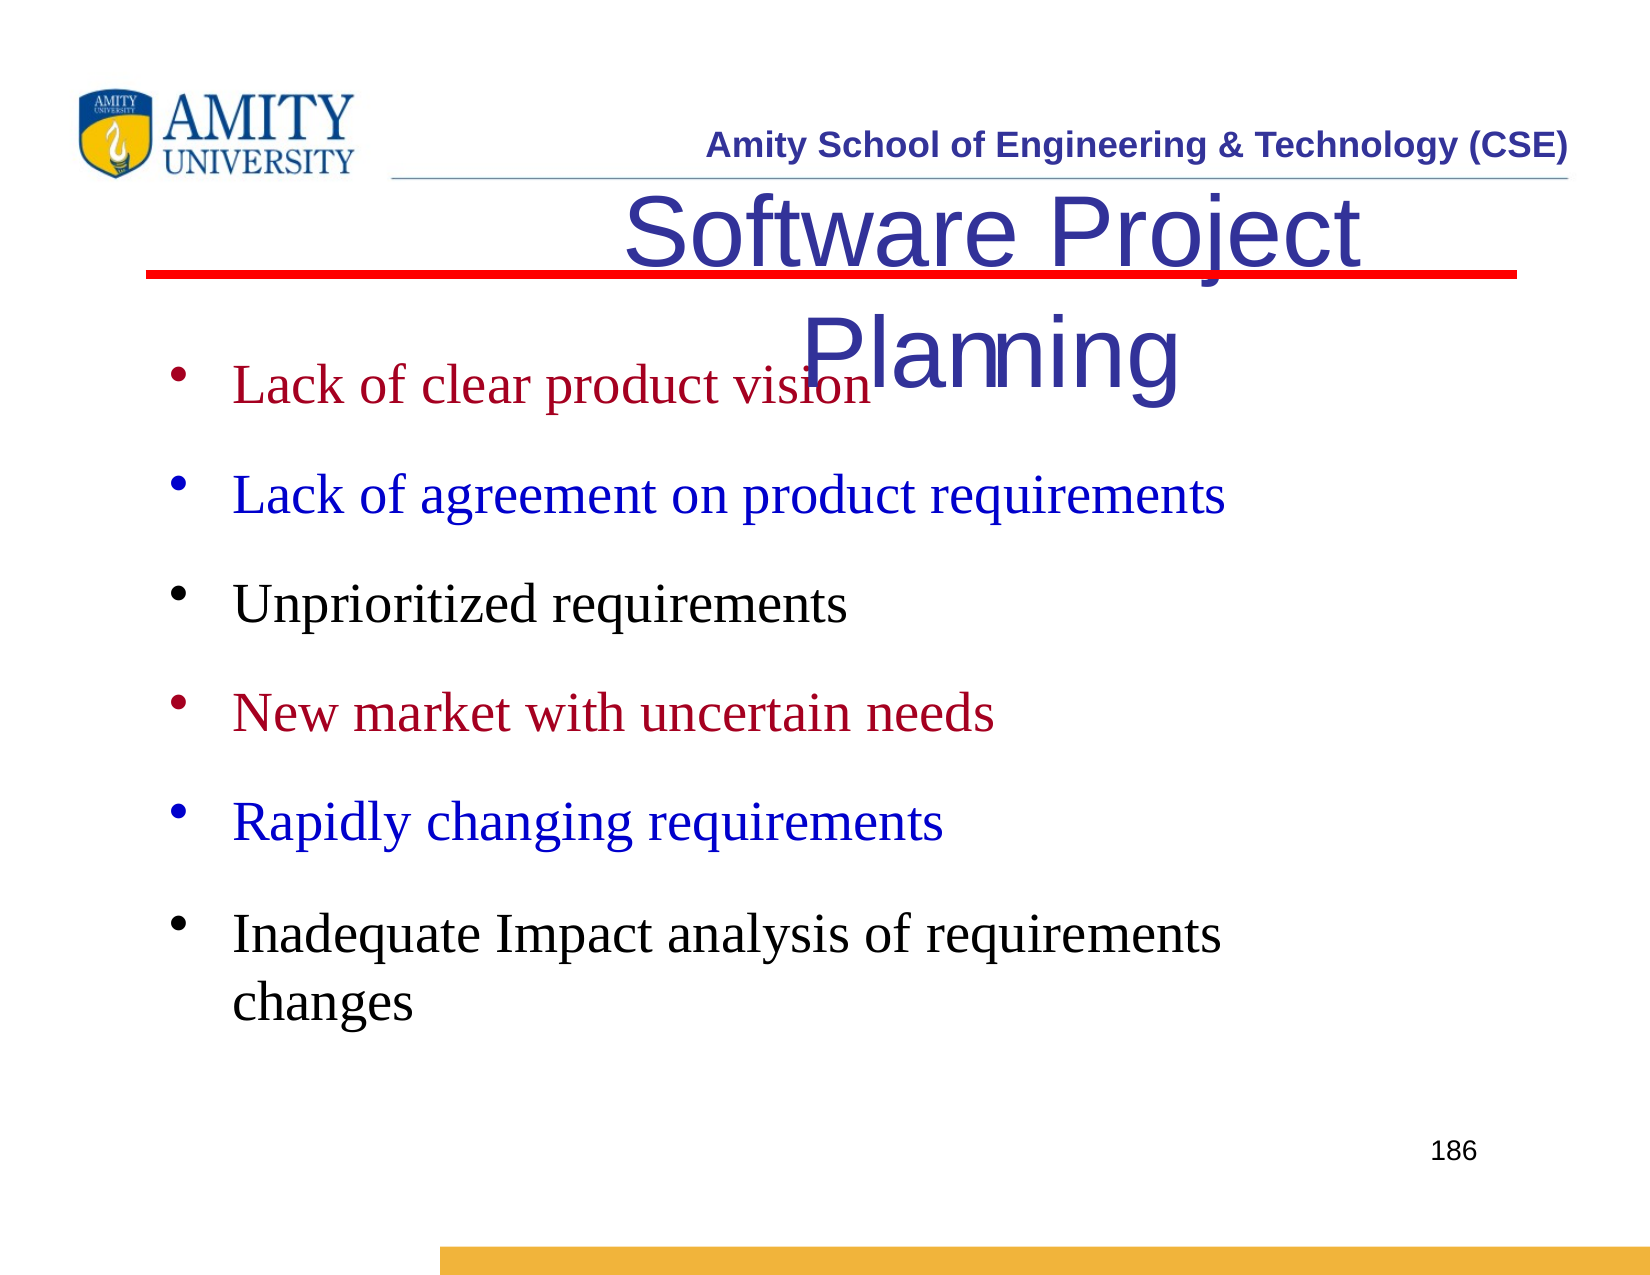

# Software Project Planning

Lack of clear product vision
Lack of agreement on product requirements
Unprioritized requirements
New market with uncertain needs
Rapidly changing requirements
Inadequate Impact analysis of requirements changes
186
Software Engineering (3rd ed.), By K.K Aggarwal & Yogesh Singh, Copyright © New Age International Publishers, 2007